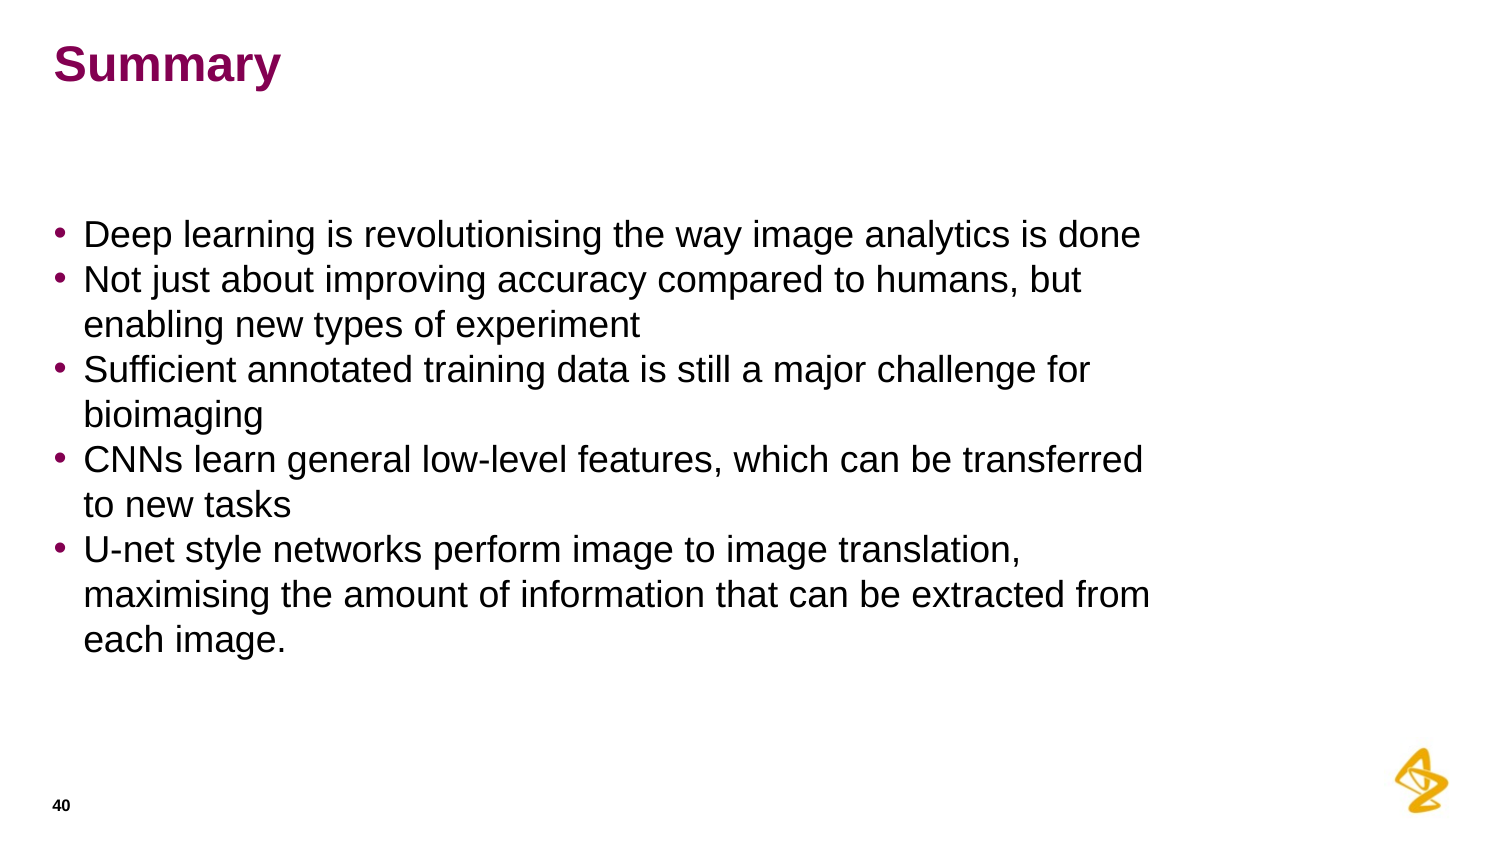

# Summary
Deep learning is revolutionising the way image analytics is done
Not just about improving accuracy compared to humans, but enabling new types of experiment
Sufficient annotated training data is still a major challenge for bioimaging
CNNs learn general low-level features, which can be transferred to new tasks
U-net style networks perform image to image translation, maximising the amount of information that can be extracted from each image.

40